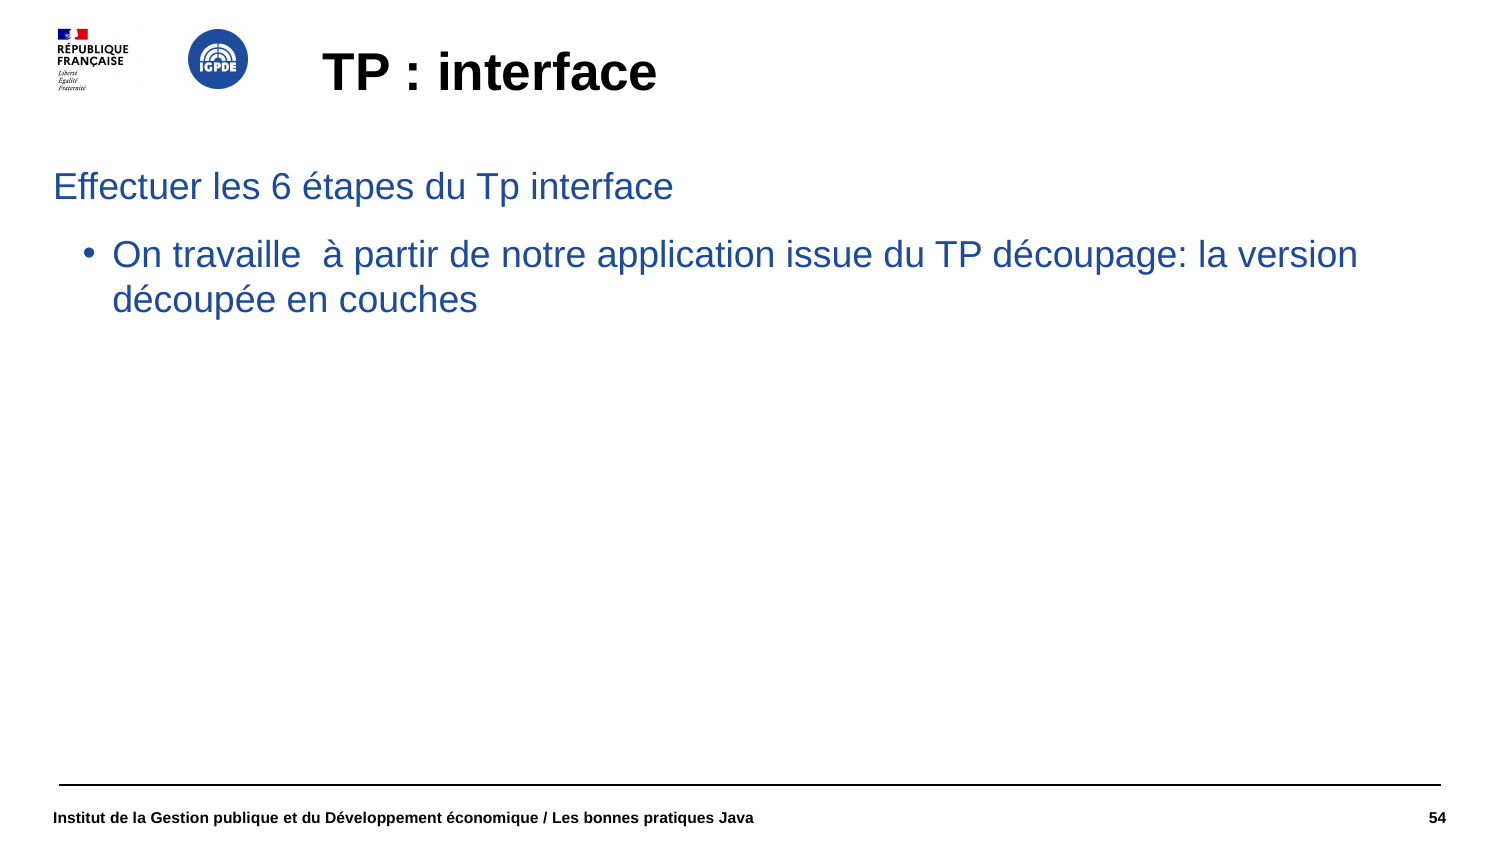

# TP : interface
Effectuer les 6 étapes du Tp interface
On travaille  à partir de notre application issue du TP découpage: la version découpée en couches
Institut de la Gestion publique et du Développement économique / Les bonnes pratiques Java
54